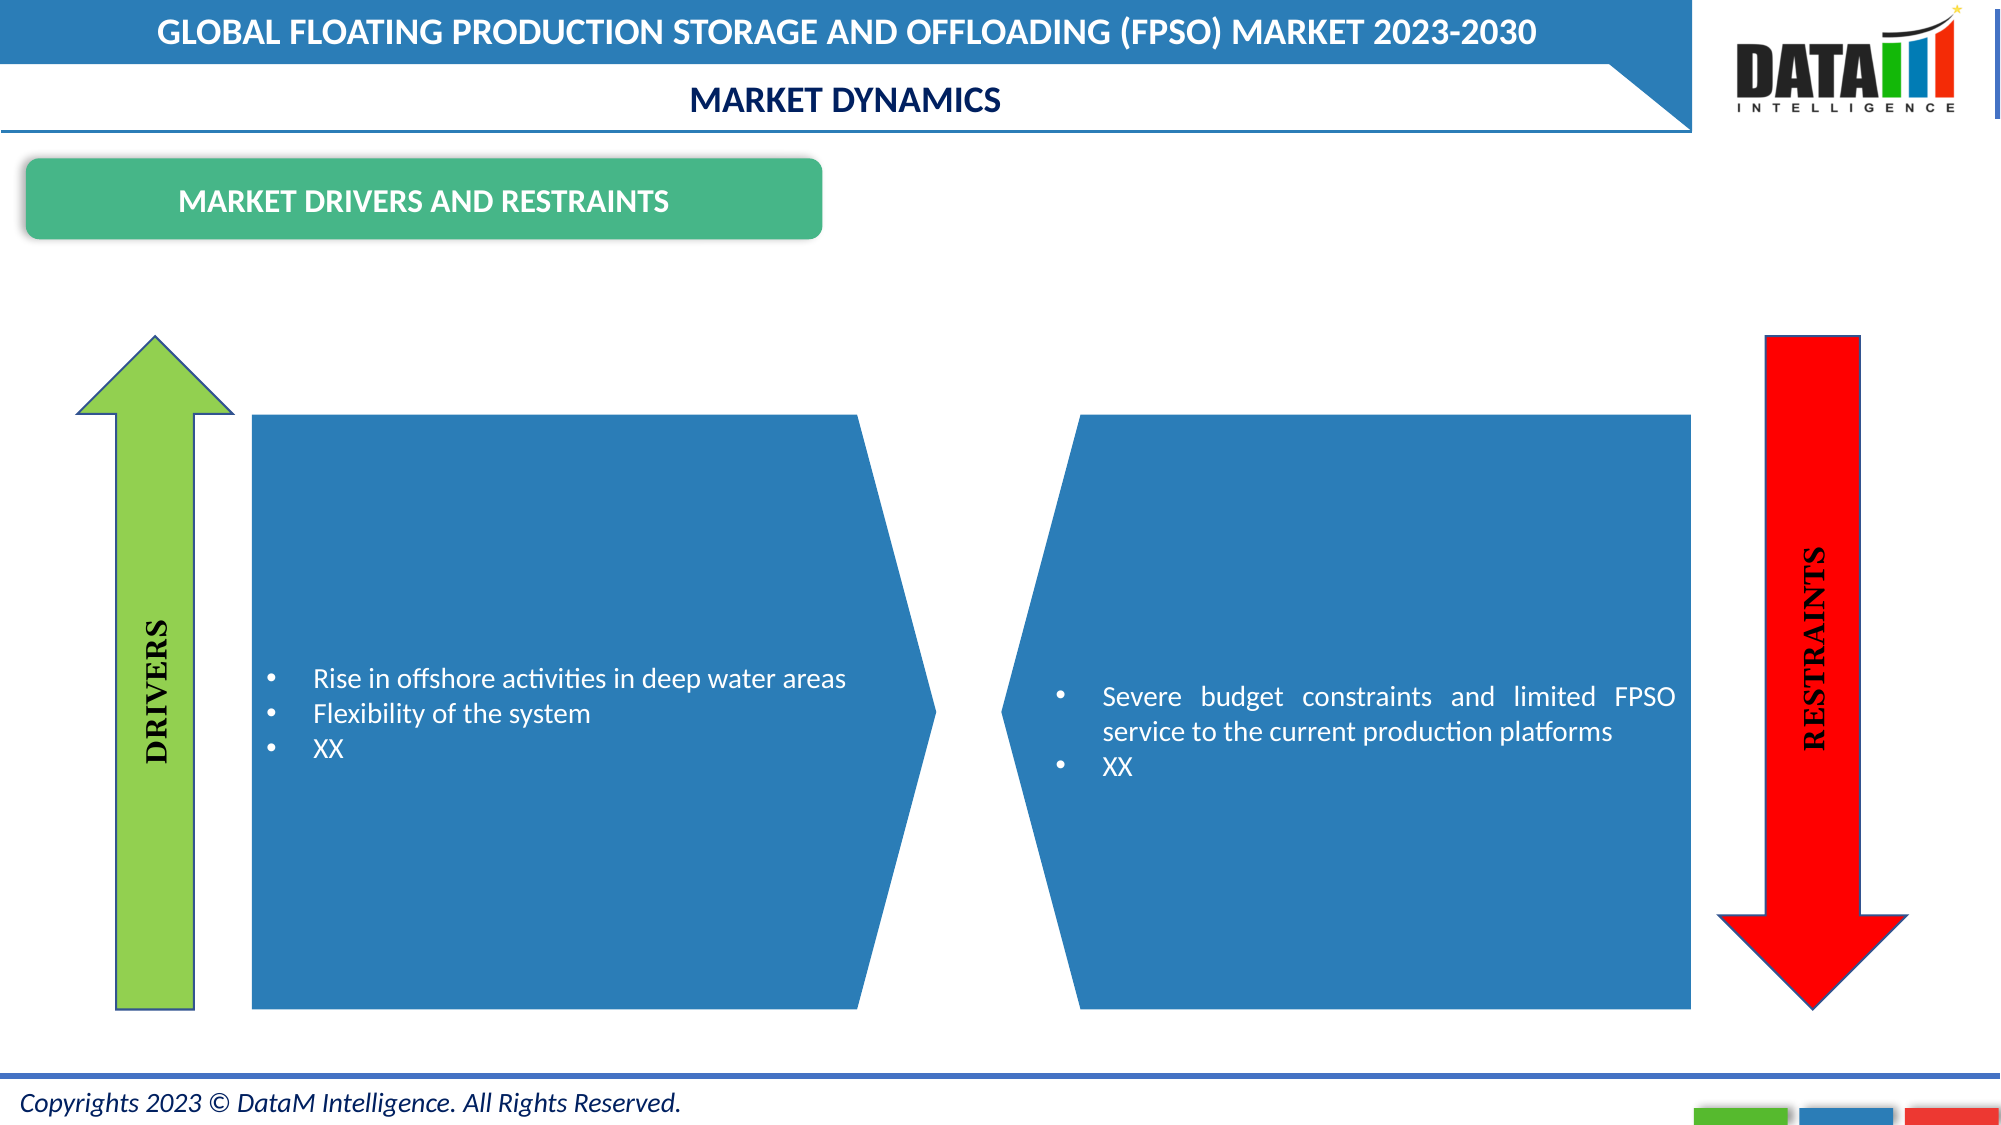

MARKET DYNAMICS
MARKET DRIVERS AND RESTRAINTS
DRIVERS
RESTRAINTS
Rise in offshore activities in deep water areas
Flexibility of the system
XX

Severe budget constraints and limited FPSO service to the current production platforms
XX